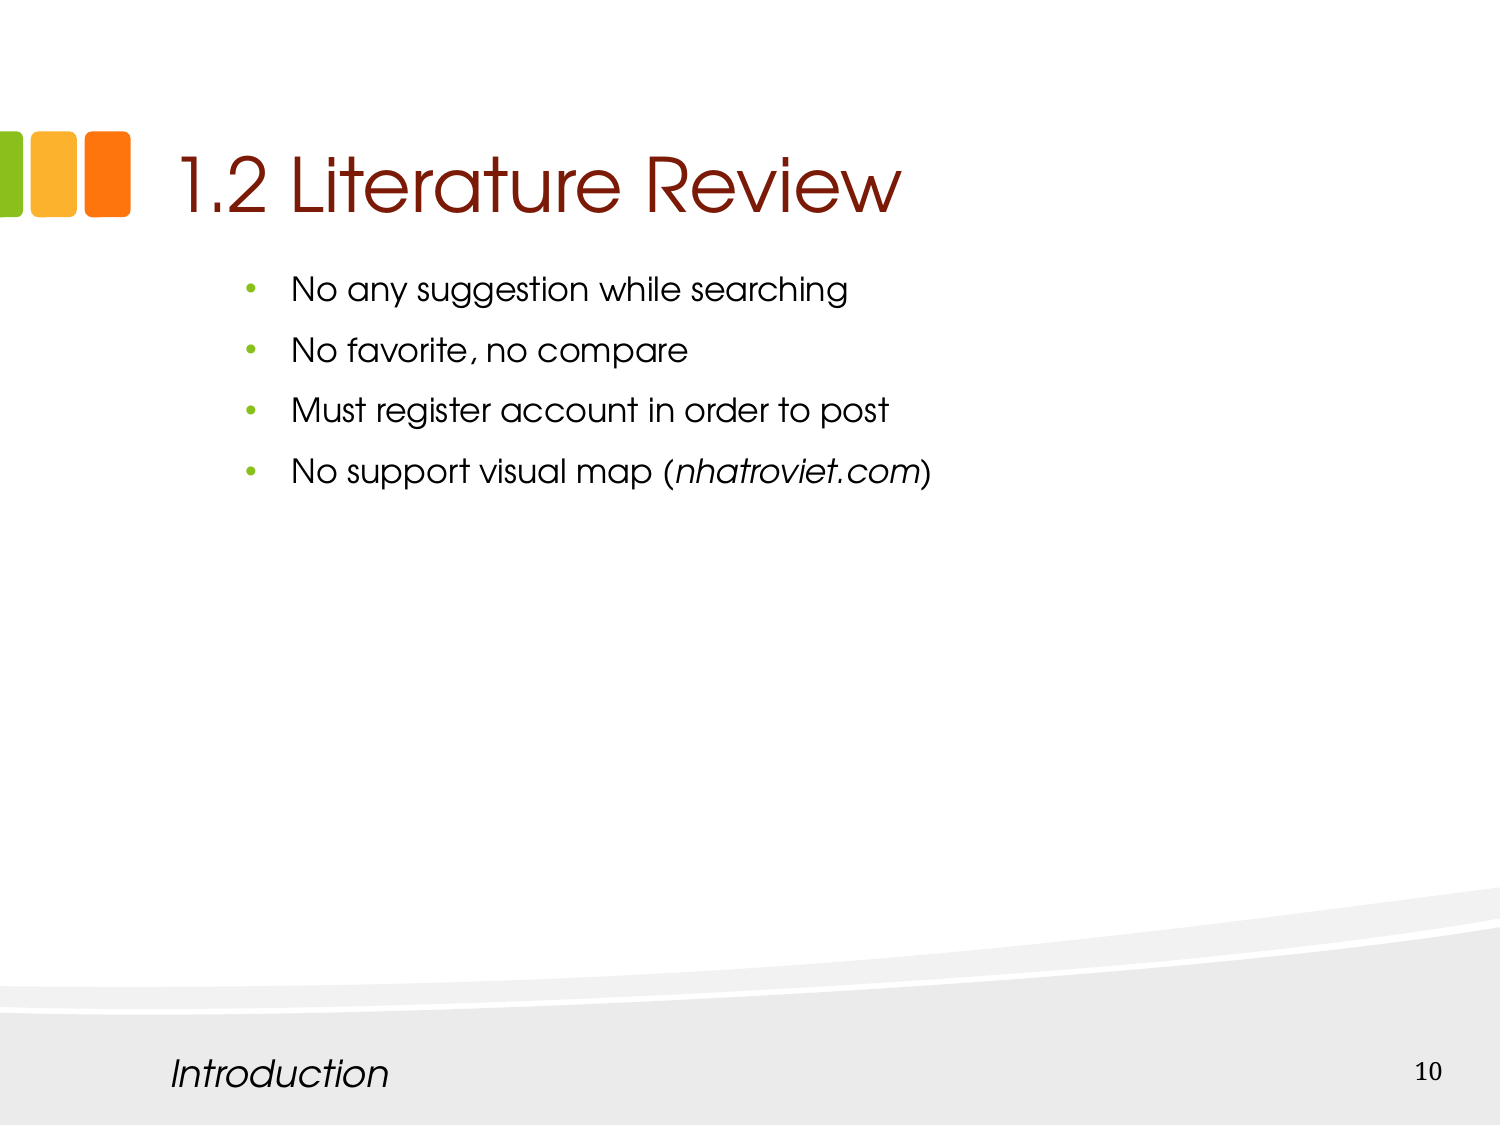

# 1.2 Literature Review
No any suggestion while searching
No favorite, no compare
Must register account in order to post
No support visual map (nhatroviet.com)

Introduction
10